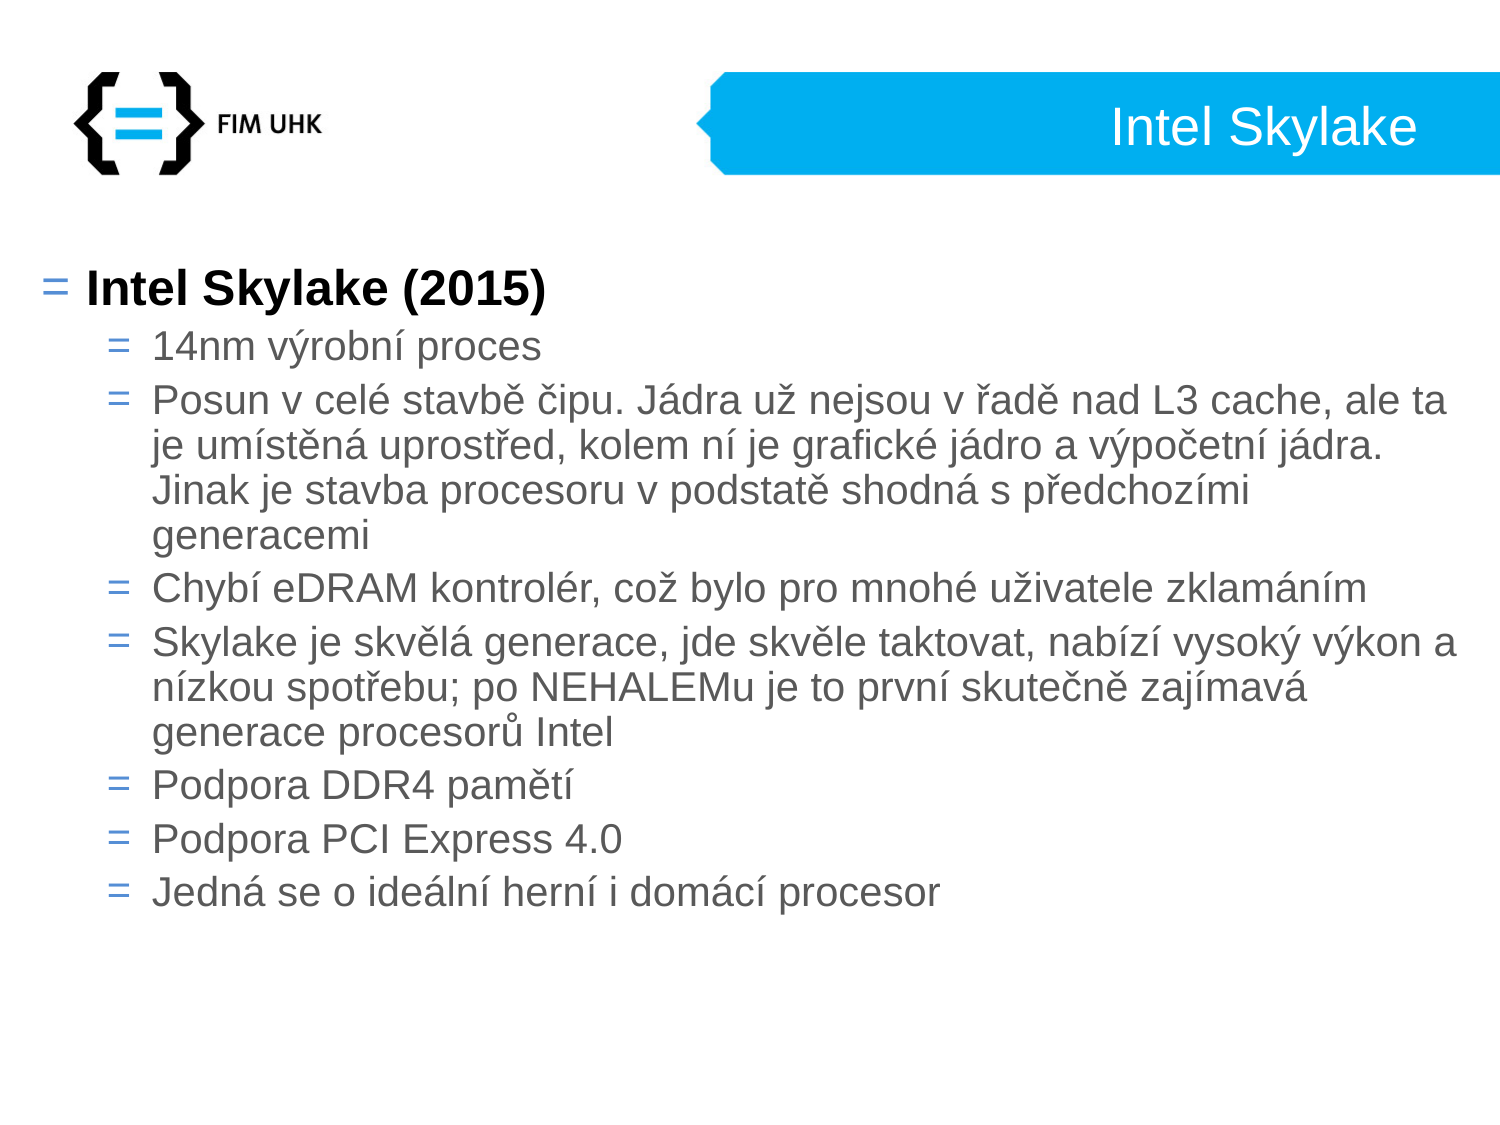

# Intel Skylake
Intel Skylake (2015)
14nm výrobní proces
Posun v celé stavbě čipu. Jádra už nejsou v řadě nad L3 cache, ale ta je umístěná uprostřed, kolem ní je grafické jádro a výpočetní jádra. Jinak je stavba procesoru v podstatě shodná s předchozími generacemi
Chybí eDRAM kontrolér, což bylo pro mnohé uživatele zklamáním
Skylake je skvělá generace, jde skvěle taktovat, nabízí vysoký výkon a nízkou spotřebu; po NEHALEMu je to první skutečně zajímavá generace procesorů Intel
Podpora DDR4 pamětí
Podpora PCI Express 4.0
Jedná se o ideální herní i domácí procesor